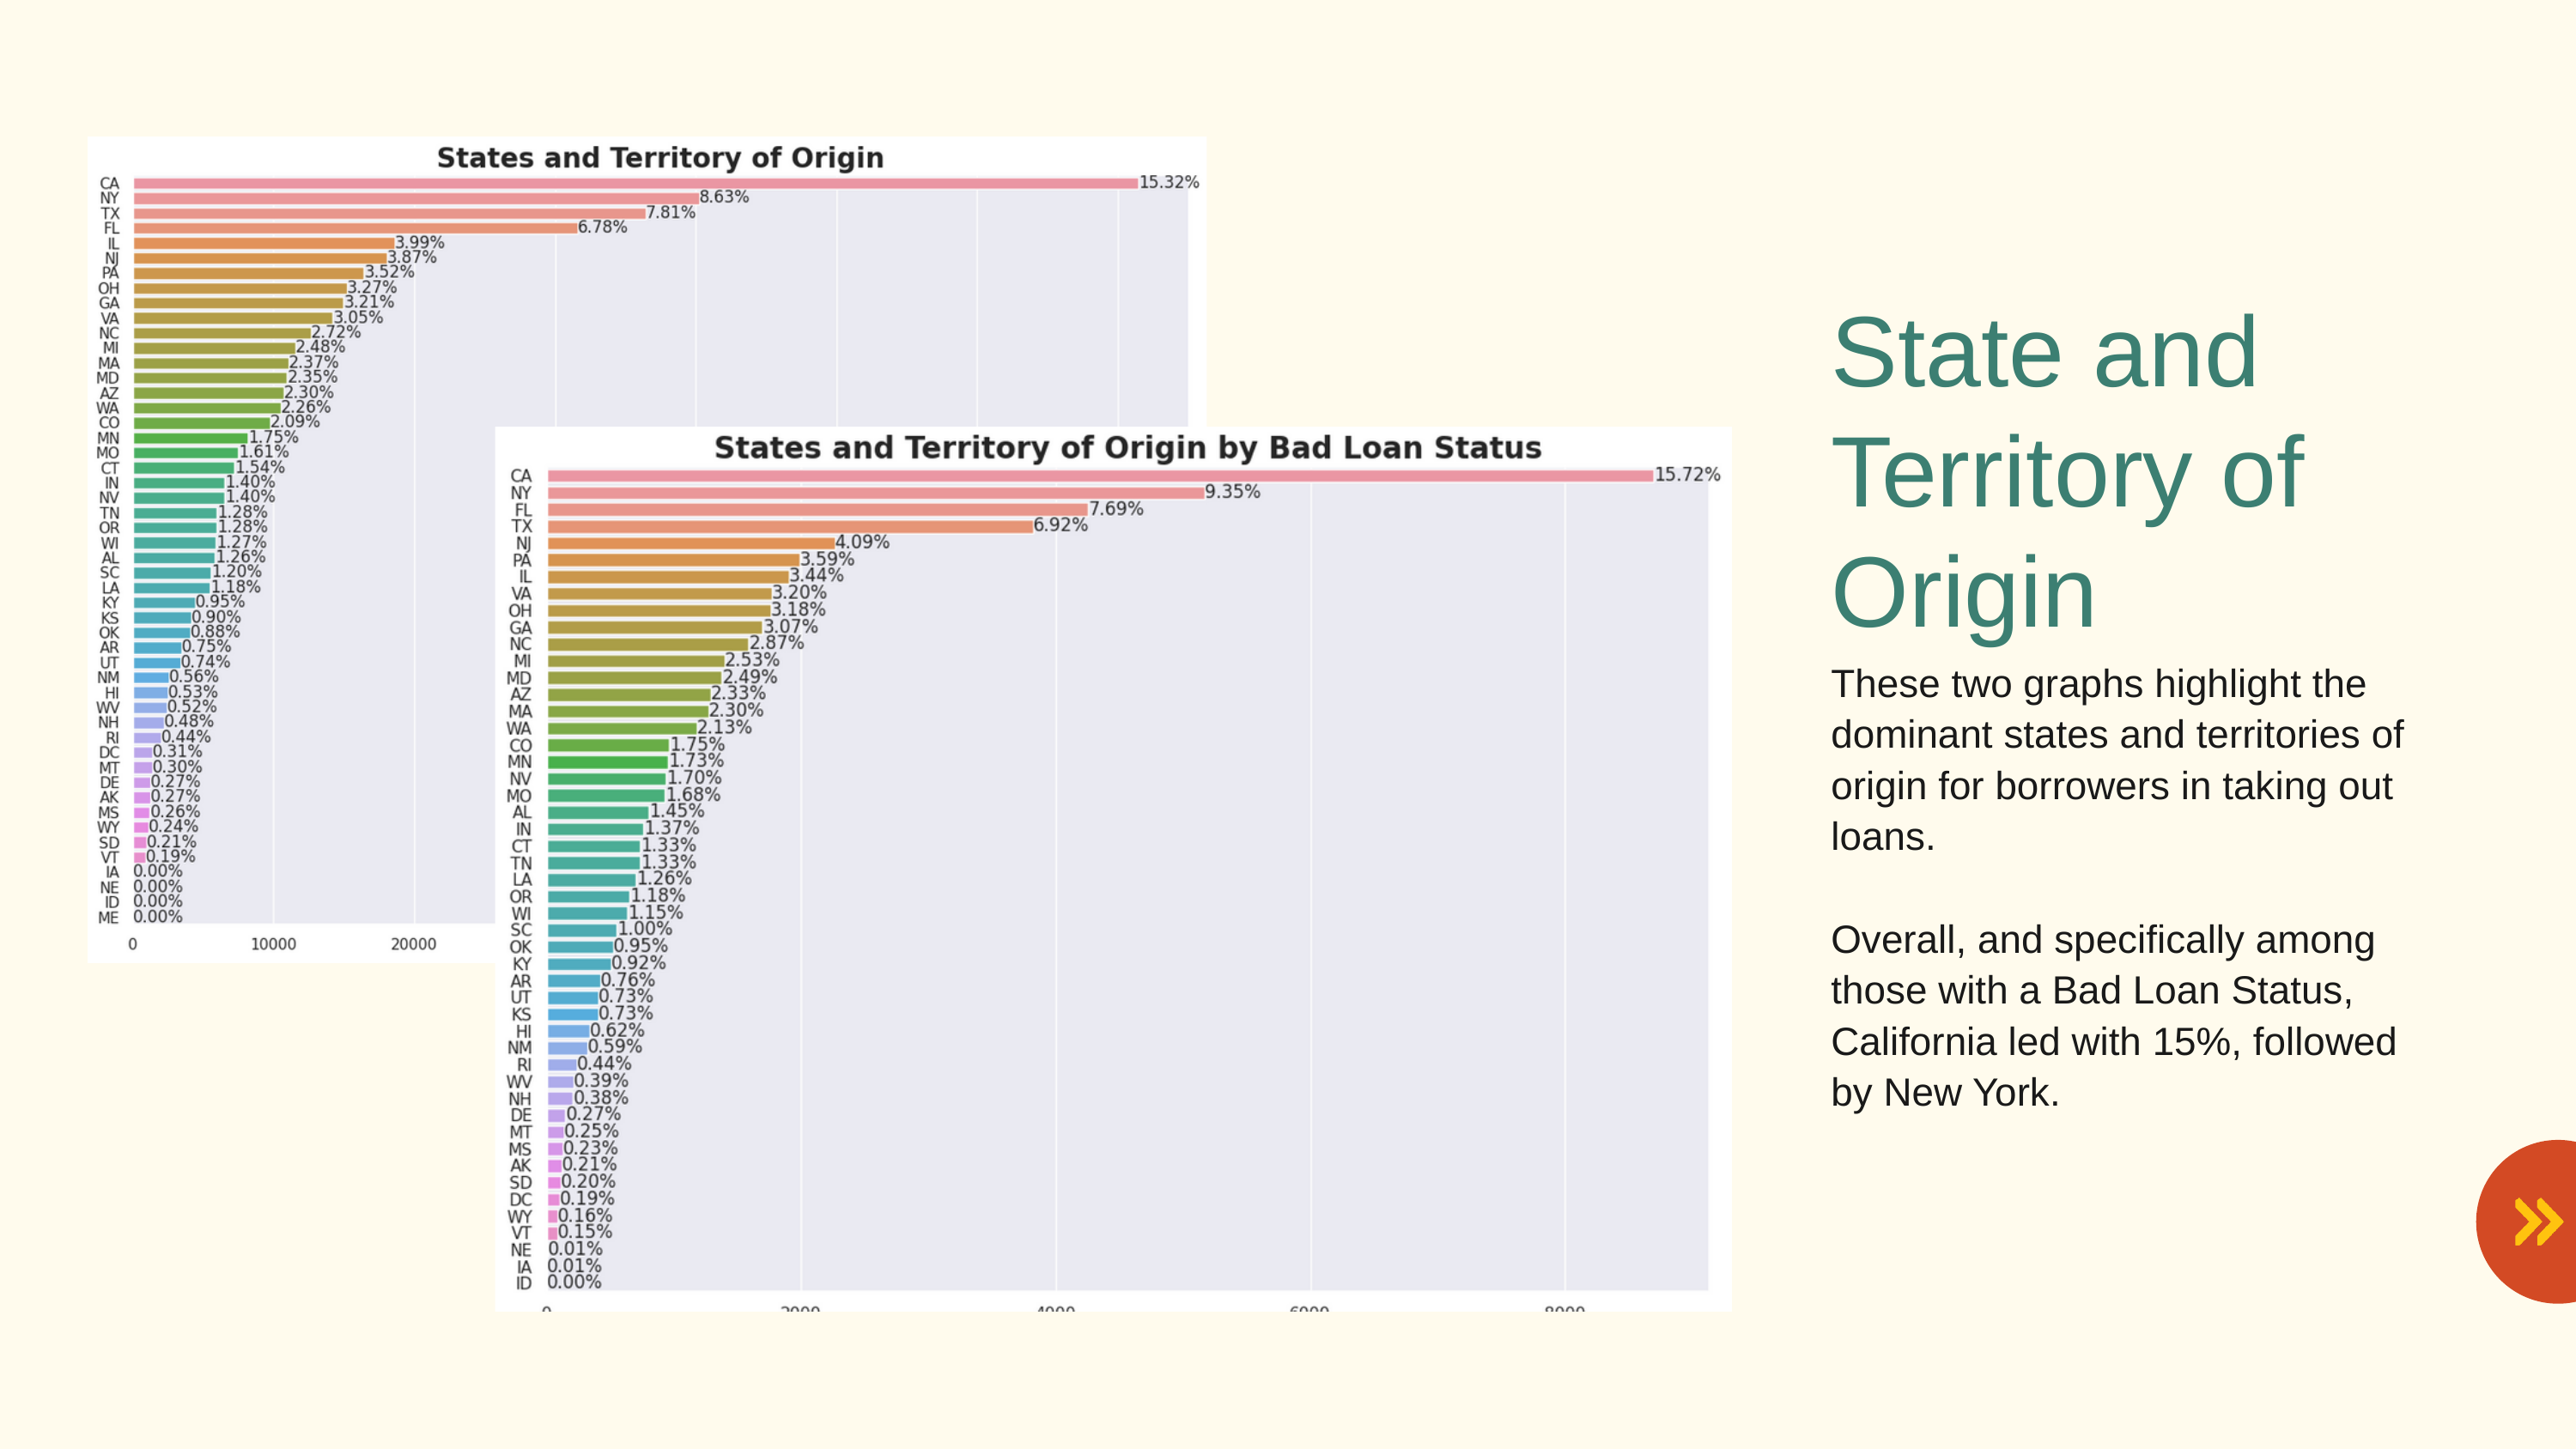

State and Territory of Origin

These two graphs highlight the dominant states and territories of origin for borrowers in taking out loans.

Overall, and specifically among those with a Bad Loan Status, California led with 15%, followed by New York.